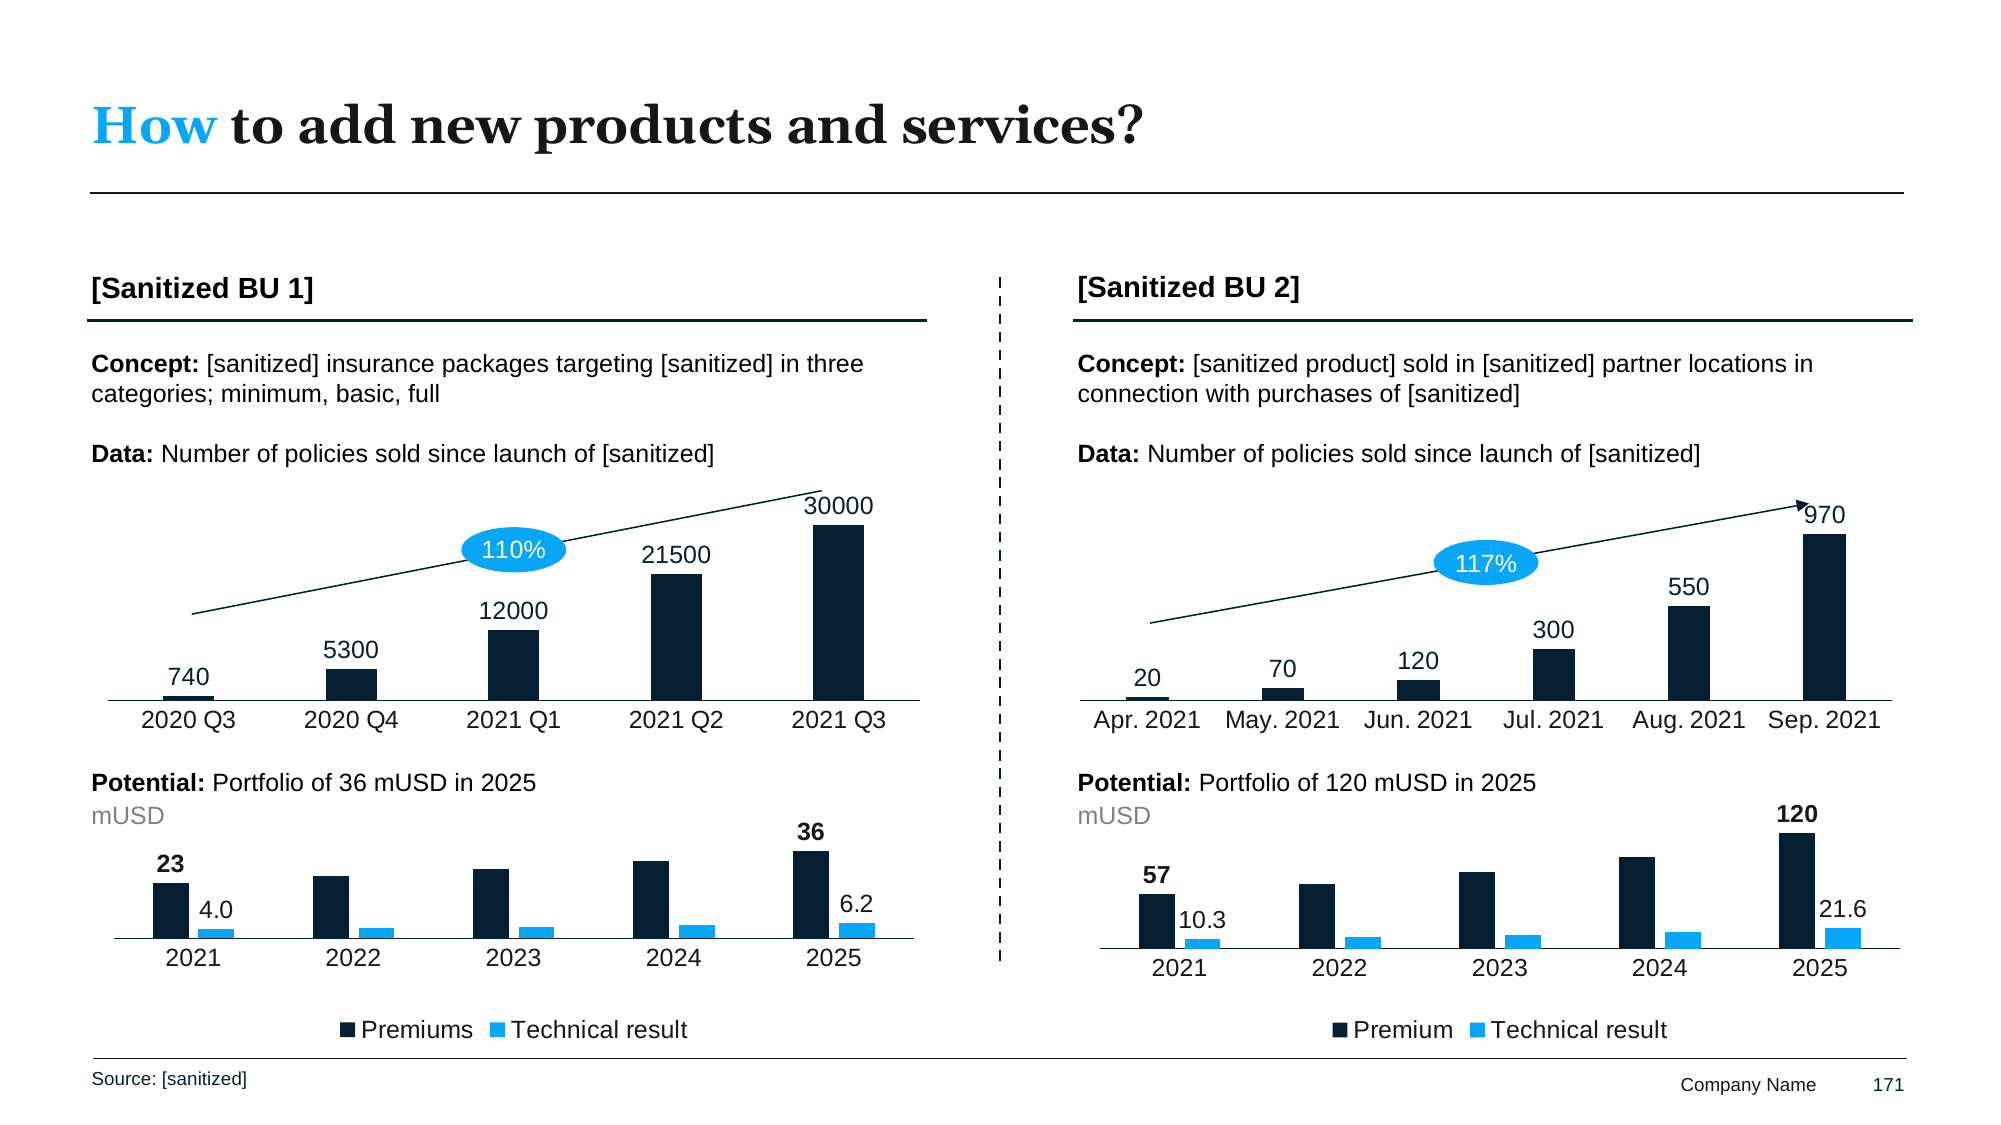

# How to add new products and services?
[Sanitized BU 2]
[Sanitized BU 1]
Concept: [sanitized] insurance packages targeting [sanitized] in three categories; minimum, basic, full

Data: Number of policies sold since launch of [sanitized]

Potential: Portfolio of 36 mUSD in 2025
Concept: [sanitized product] sold in [sanitized] partner locations in connection with purchases of [sanitized]

Data: Number of policies sold since launch of [sanitized]

Potential: Portfolio of 120 mUSD in 2025

### Chart

| Category | Series 1 |
|---|---|
| 2020 Q3 | 740.0 |
| 2020 Q4 | 5300.0 |
| 2021 Q1 | 12000.0 |
| 2021 Q2 | 21500.0 |
| 2021 Q3 | 30000.0 |

### Chart

| Category | Series 1 |
|---|---|
| Apr. 2021 | 20.0 |
| May. 2021 | 70.0 |
| Jun. 2021 | 120.0 |
| Jul. 2021 | 300.0 |
| Aug. 2021 | 550.0 |
| Sep. 2021 | 970.0 |
117%
mUSD
mUSD

### Chart

| Category | Premium | Technical result |
|---|---|---|
| 2021 | 57.0 | 10.26 |
| 2022 | 67.0 | 12.059999999999999 |
| 2023 | 80.0 | 14.399999999999999 |
| 2024 | 95.0 | 17.099999999999998 |
| 2025 | 120.0 | 21.599999999999998 |

### Chart

| Category | Premiums | Technical result |
|---|---|---|
| 2021 | 23.0 | 4.0 |
| 2022 | 26.0 | 4.5 |
| 2023 | 28.6 | 4.9 |
| 2024 | 32.0 | 5.5 |
| 2025 | 36.0 | 6.2 |
Source: [sanitized]
171